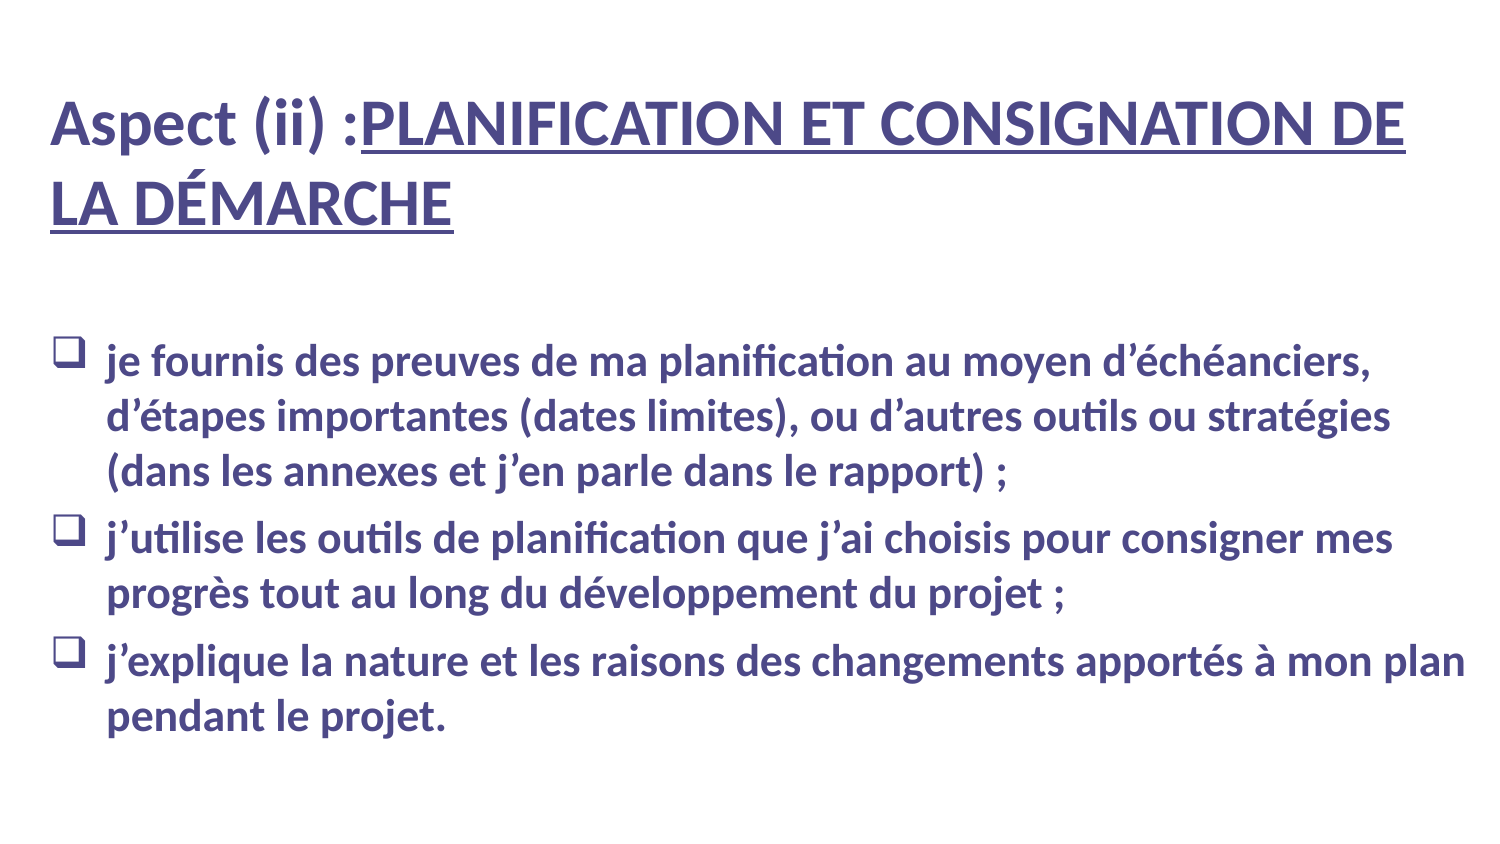

Aspect (ii) :Planification et consignation de la démarche

je fournis des preuves de ma planification au moyen d’échéanciers, d’étapes importantes (dates limites), ou d’autres outils ou stratégies      (dans les annexes et j’en parle dans le rapport) ;
j’utilise les outils de planification que j’ai choisis pour consigner mes progrès tout au long du développement du projet ;
j’explique la nature et les raisons des changements apportés à mon plan pendant le projet.